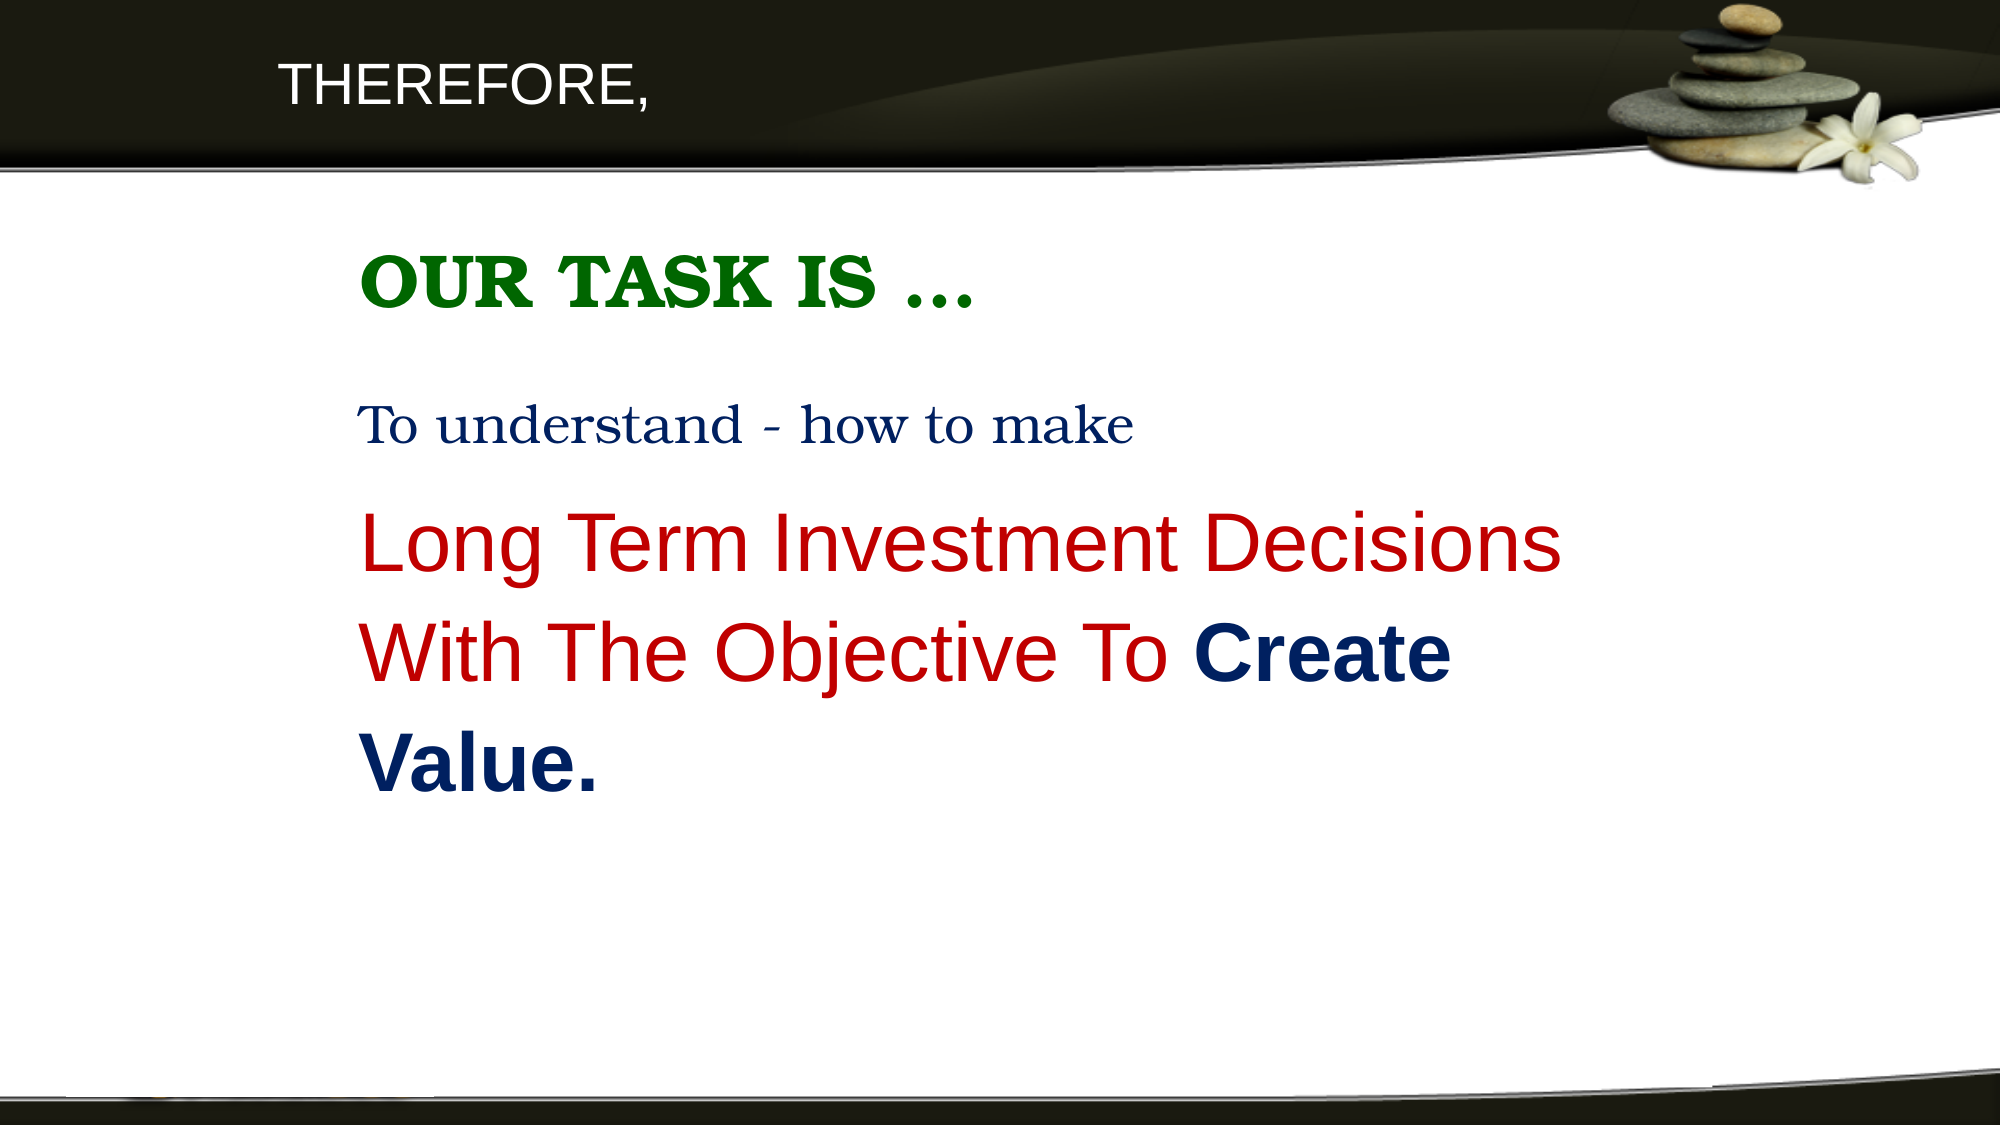

# THEREFORE,
OUR TASK IS …
To understand - how to make
Long Term Investment Decisions With The Objective To Create Value.